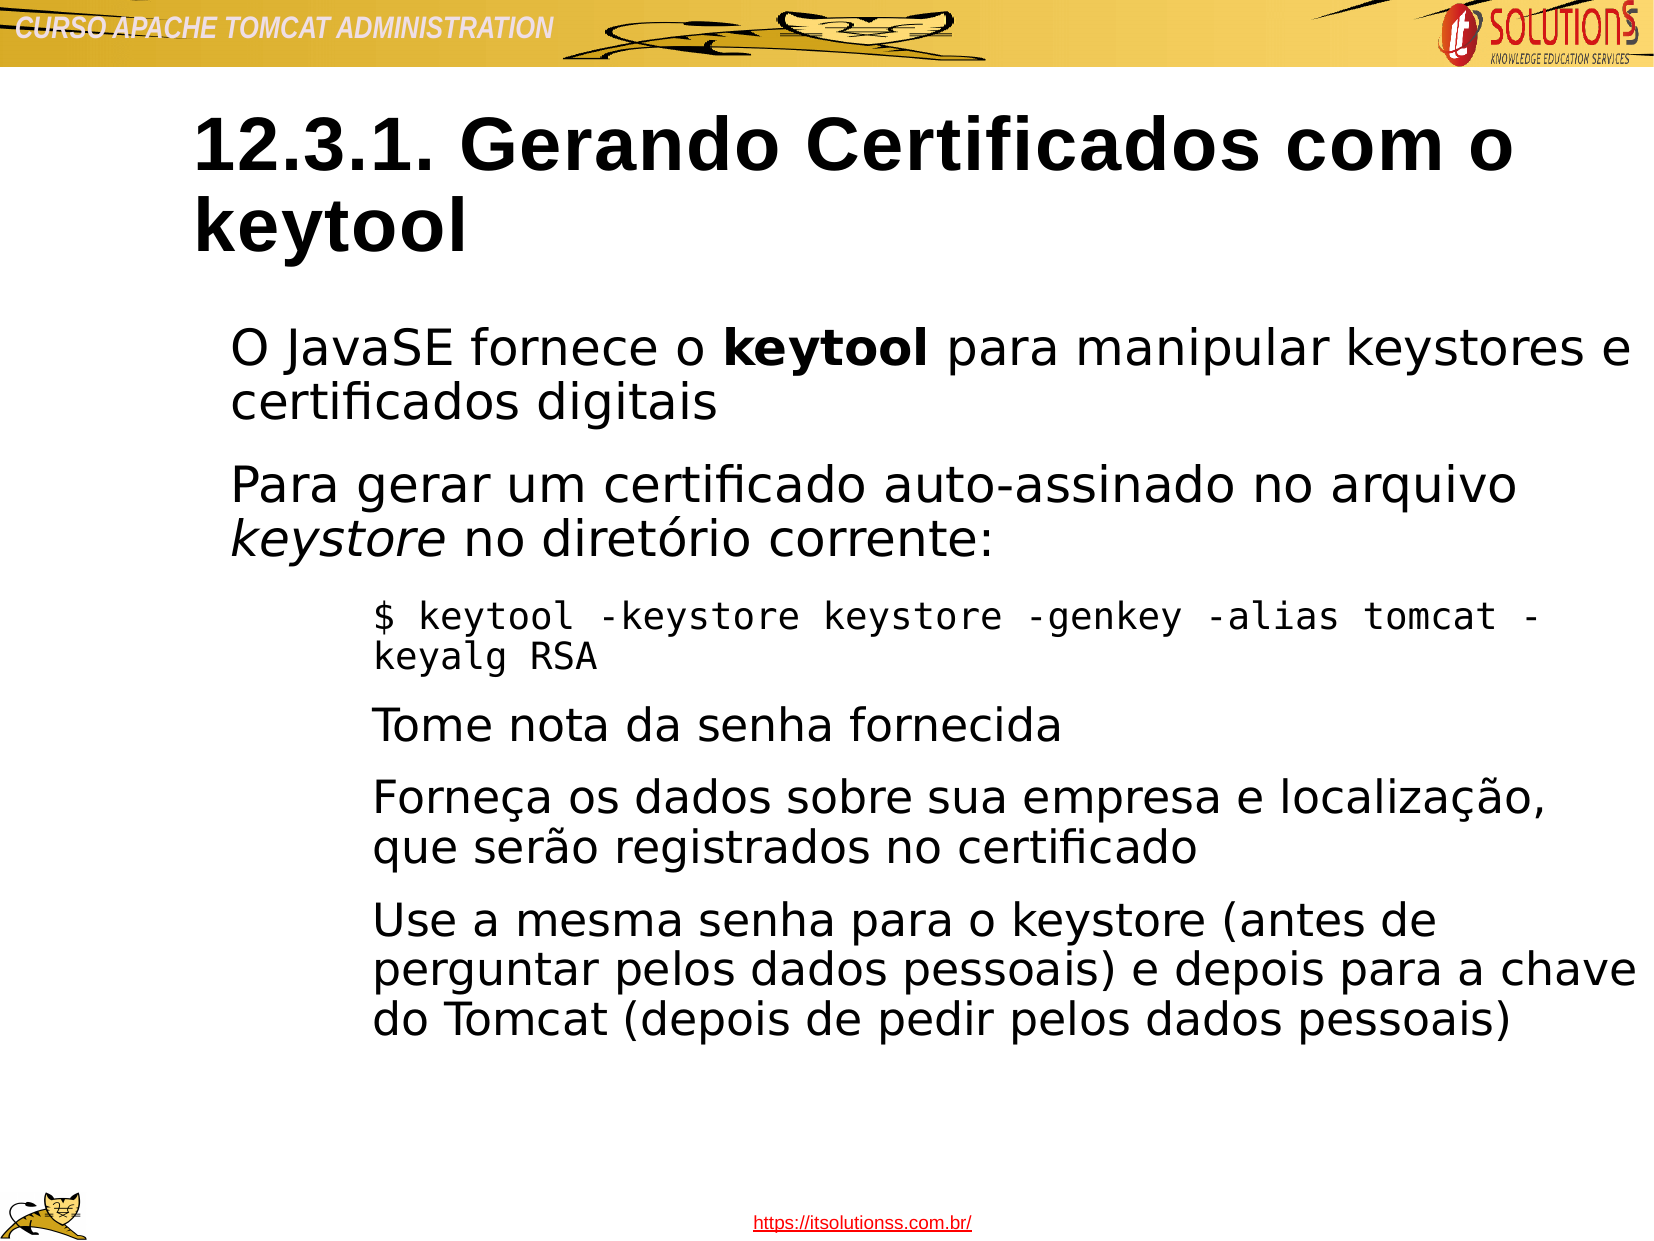

12.3.1. Gerando Certificados com o keytool
O JavaSE fornece o keytool para manipular keystores e certificados digitais
Para gerar um certificado auto-assinado no arquivo keystore no diretório corrente:
$ keytool -keystore keystore -genkey -alias tomcat -keyalg RSA
Tome nota da senha fornecida
Forneça os dados sobre sua empresa e localização, que serão registrados no certificado
Use a mesma senha para o keystore (antes de perguntar pelos dados pessoais) e depois para a chave do Tomcat (depois de pedir pelos dados pessoais)